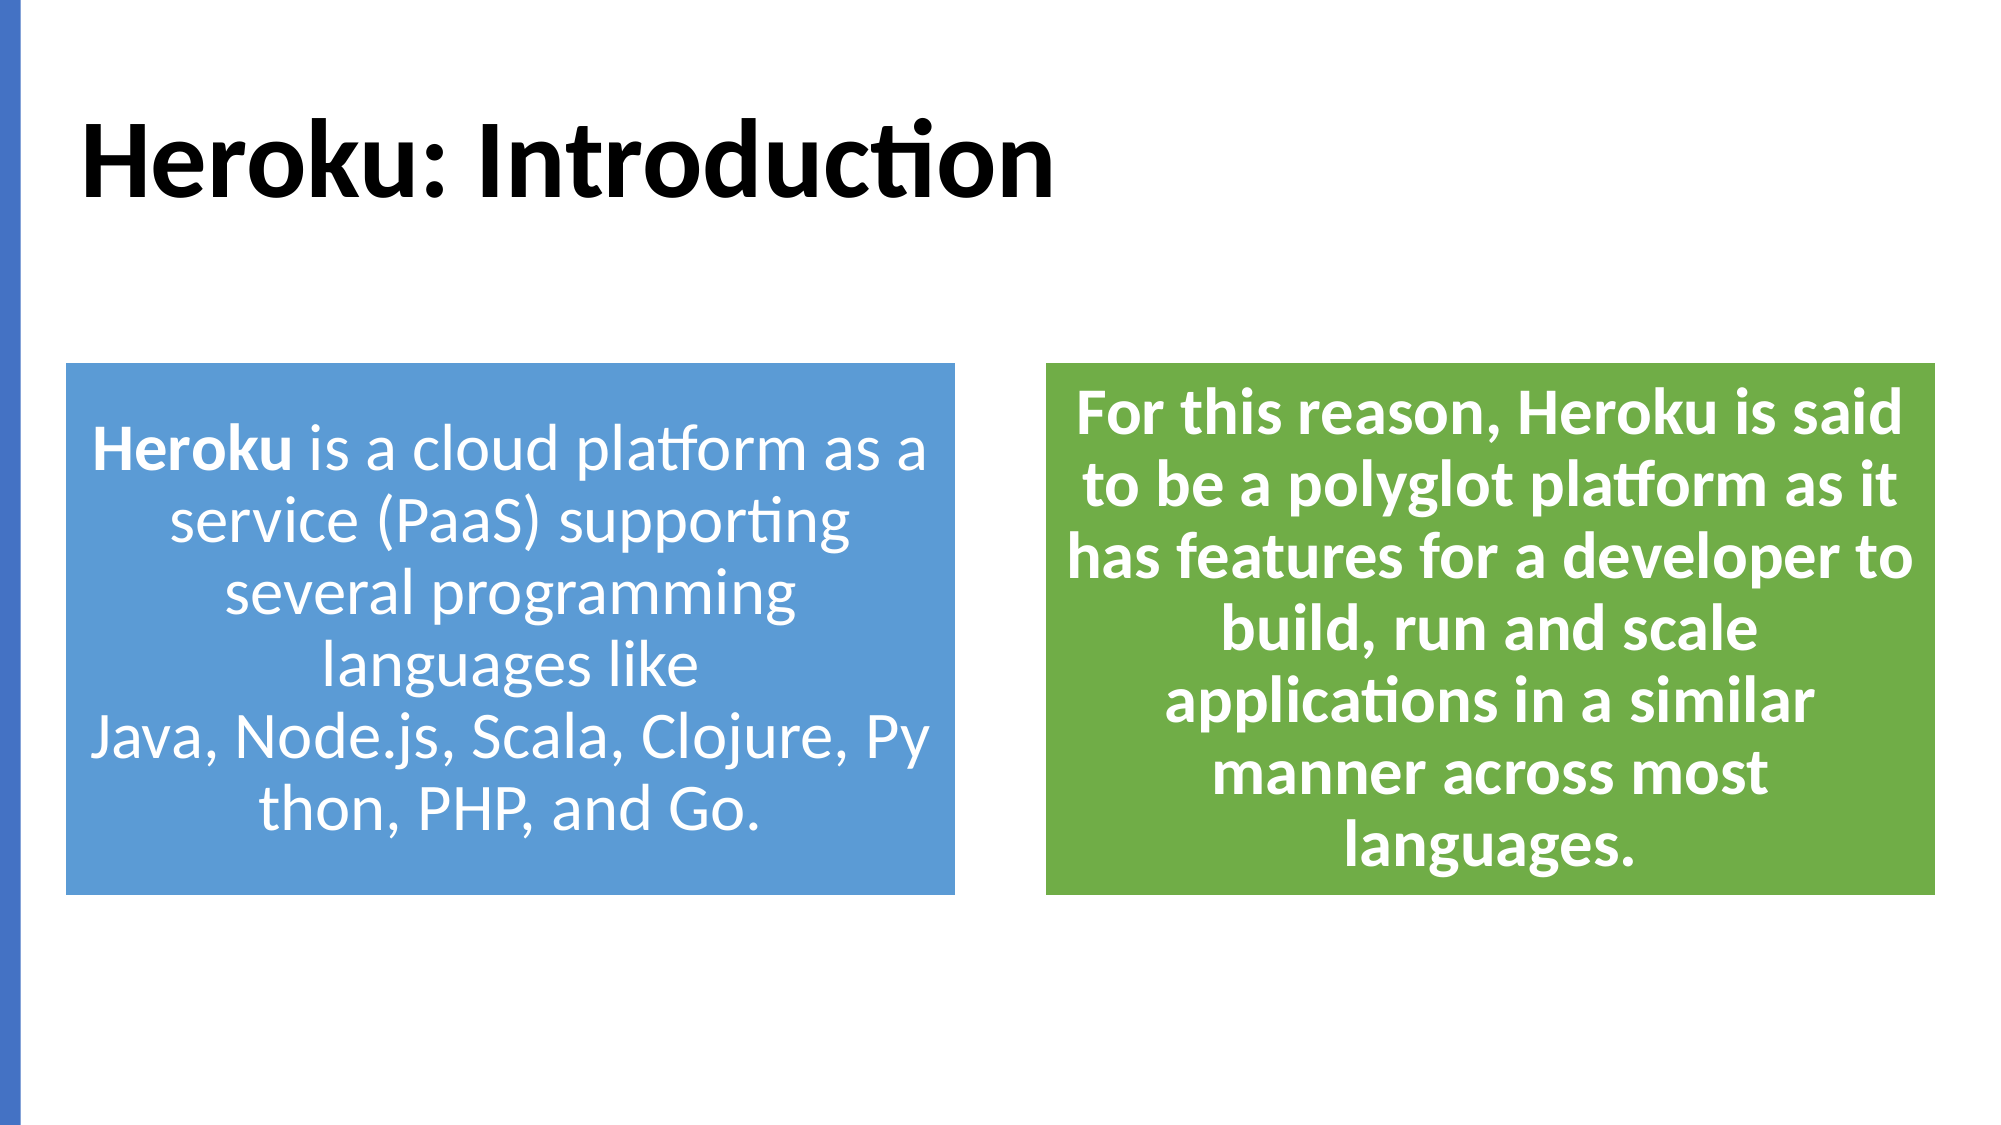

# Heroku: Introduction
Heroku is a cloud platform as a service (PaaS) supporting several programming languages like Java, Node.js, Scala, Clojure, Python, PHP, and Go.
For this reason, Heroku is said to be a polyglot platform as it has features for a developer to build, run and scale applications in a similar manner across most languages.